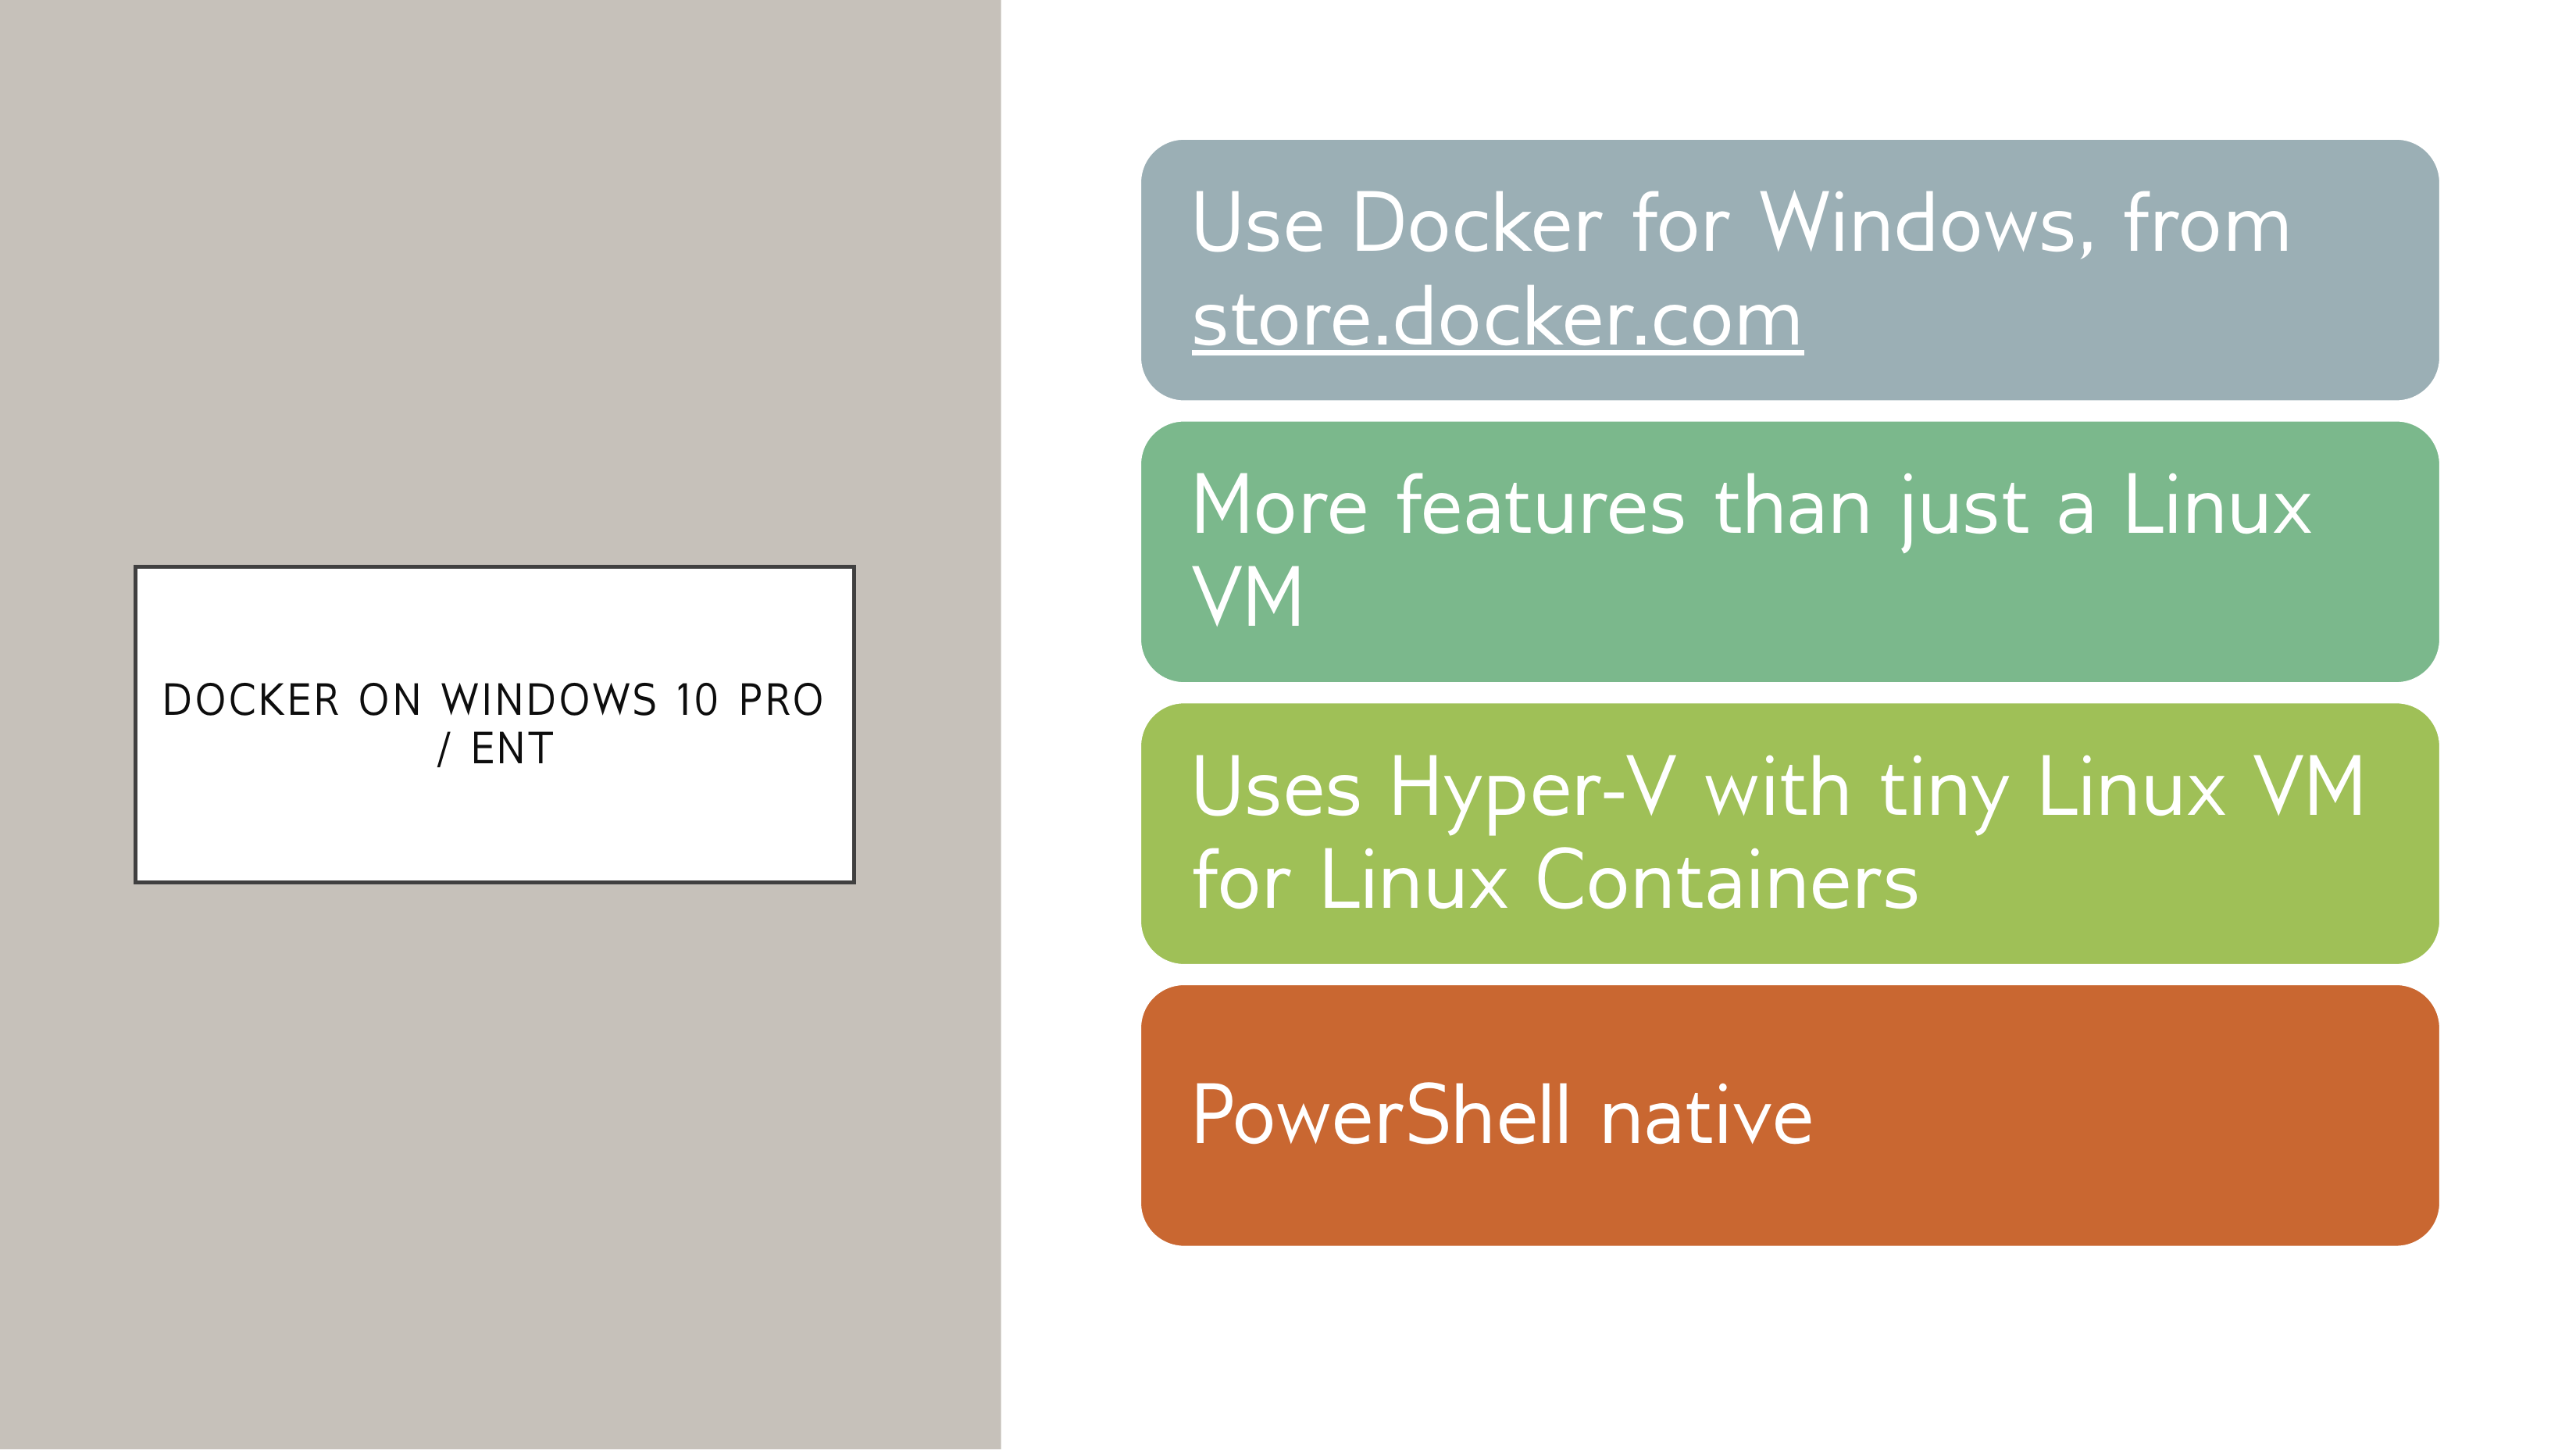

Use Docker for Windows, from store.docker.com
More features than just a Linux VM
Uses Hyper-V with tiny Linux VM for Linux Containers
PowerShell native
Docker on windows 10 pro / ENT